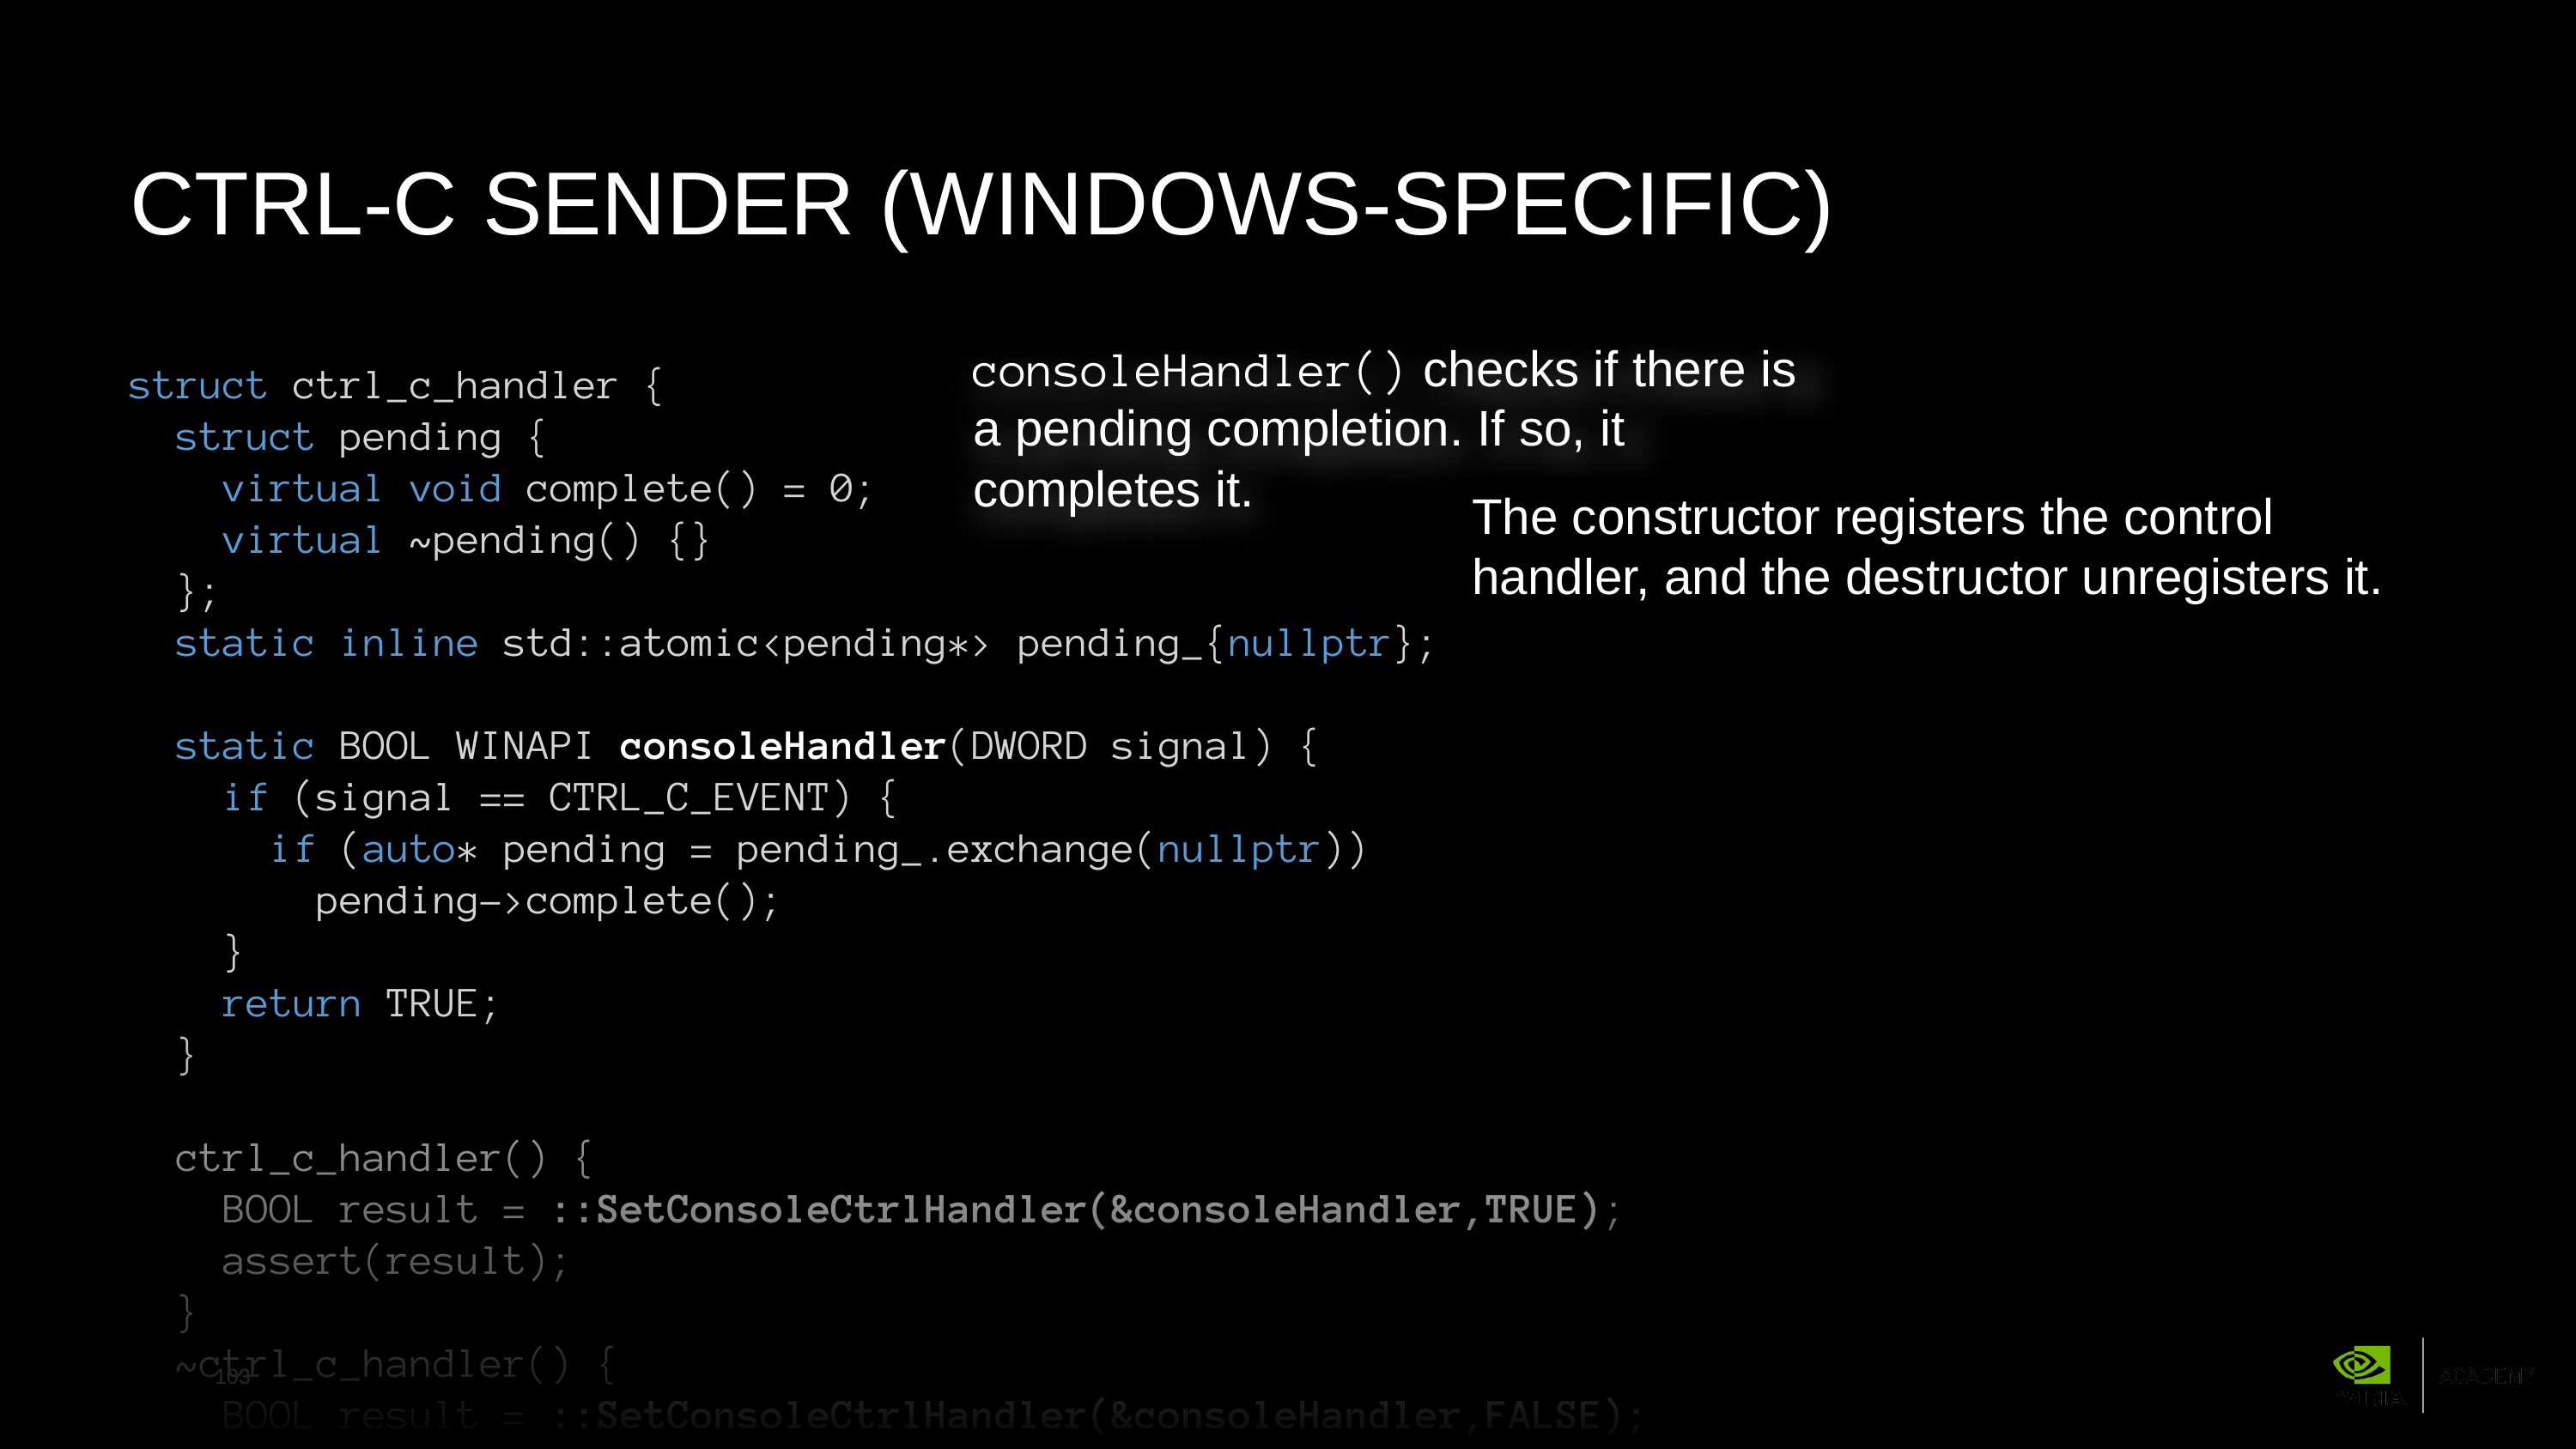

# Ctrl-C sender (windows-specific)
consoleHandler() checks if there is a pending completion. If so, it completes it.
struct ctrl_c_handler {
  struct pending {
    virtual void complete() = 0;
    virtual ~pending() {}
  };
  static inline std::atomic<pending*> pending_{nullptr};

  static BOOL WINAPI consoleHandler(DWORD signal) {
    if (signal == CTRL_C_EVENT) {
      if (auto* pending = pending_.exchange(nullptr))
        pending->complete();
    }
    return TRUE;
  }

  ctrl_c_handler() {
    BOOL result = ::SetConsoleCtrlHandler(&consoleHandler,TRUE);
    assert(result);
  }
  ~ctrl_c_handler() {
    BOOL result = ::SetConsoleCtrlHandler(&consoleHandler,FALSE);
    assert(result);
  }
  ctrl_c_handler(ctrl_c_handler&&) = delete;

  [[nodiscard]] auto event() const;
};

auto ctrl_c_handler::event() const {
  return unifex::create_simple<>(
    []<unifex::receiver_of R>(R& rec) {
      struct state : pending {
        R& rec_;
        state(R& rec) : rec_(rec) {
          auto* previous = pending_.exchange(this);
          assert(previous == nullptr);
        }
        void complete() override final { unifex::set_value(std::move(rec_)); }
        state(state&&) = delete;
      };
      return state{rec};
    }
  );
}
The constructor registers the control handler, and the destructor unregisters it.

103